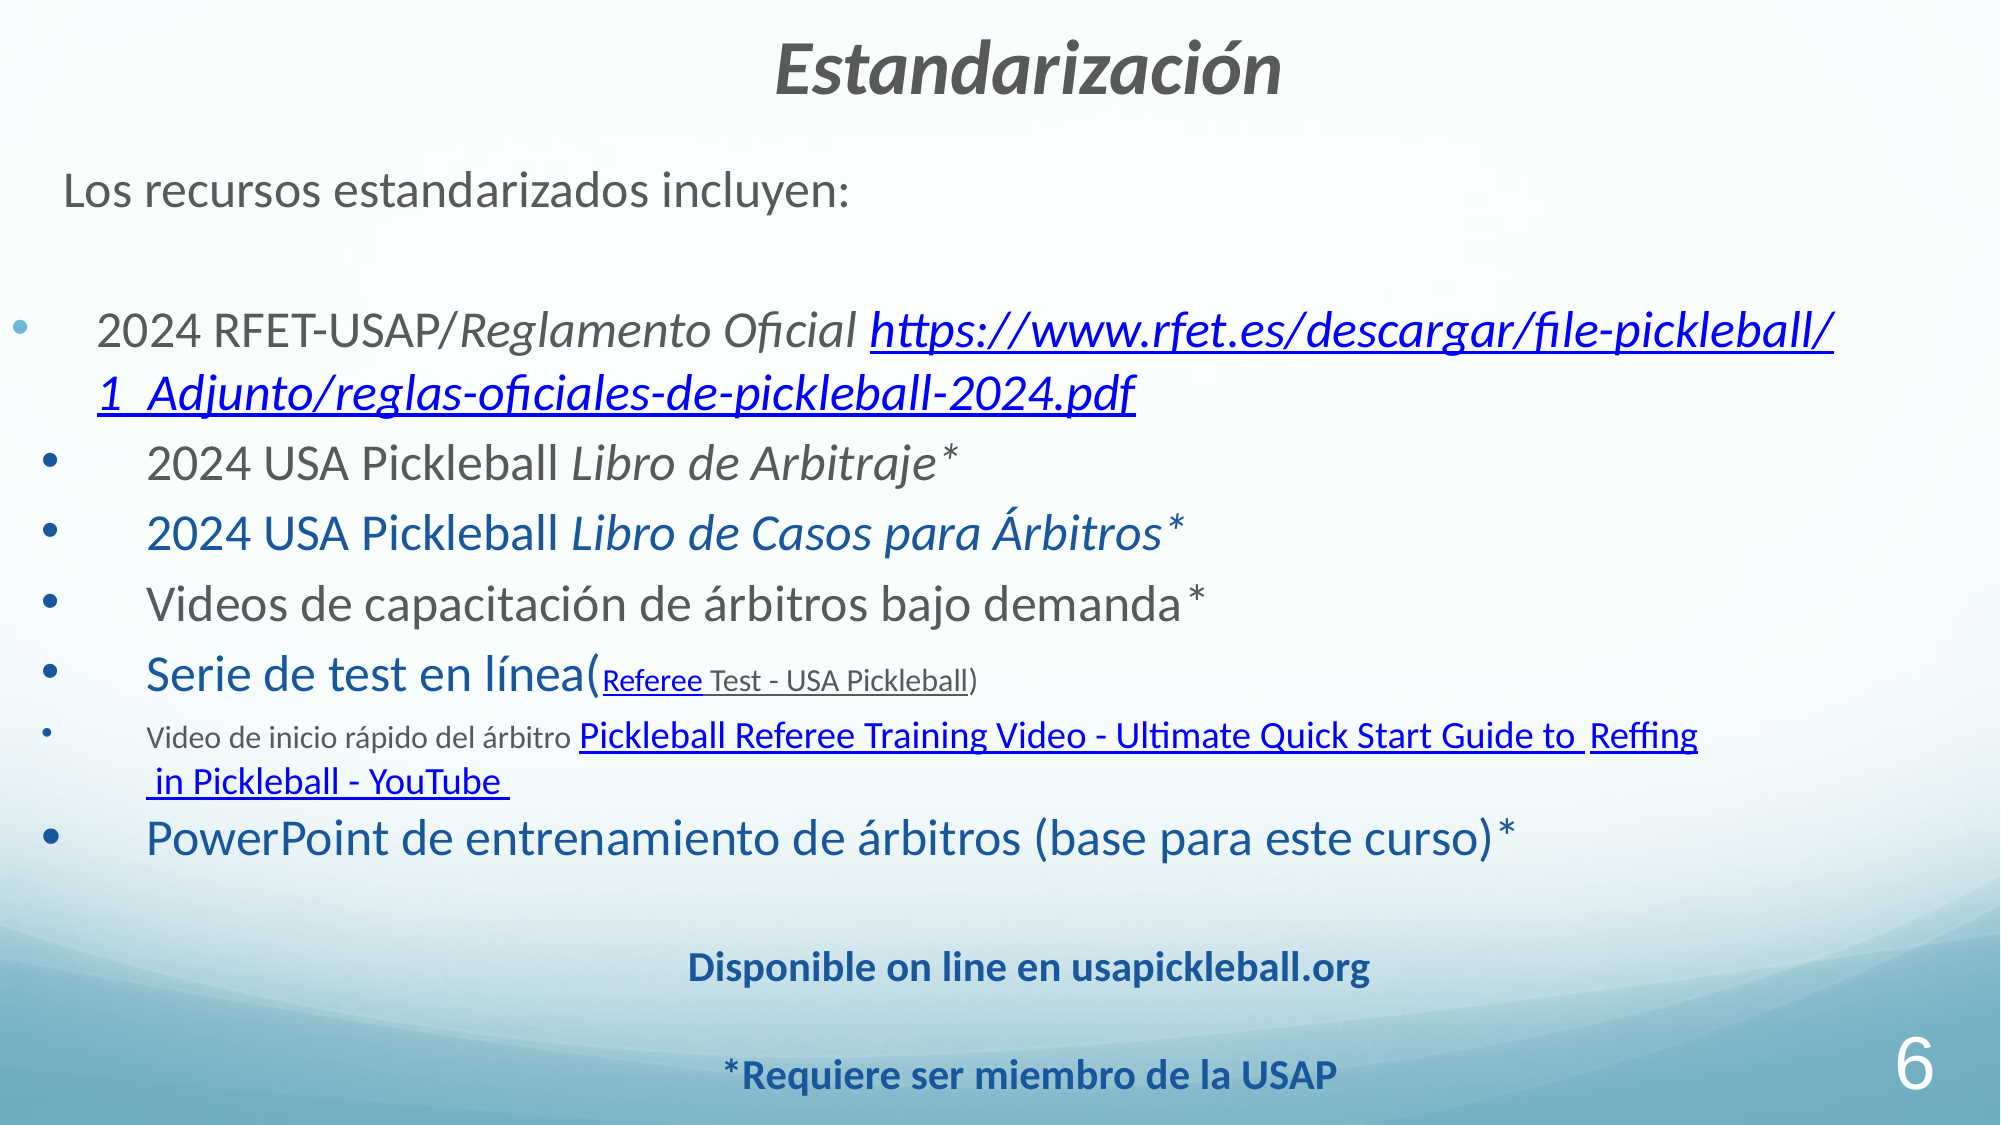

Estandarización

Los recursos estandarizados incluyen:

	2024 RFET-USAP/Reglamento Oficial https://www.rfet.es/descargar/file-pickleball/1_Adjunto/reglas-oficiales-de-pickleball-2024.pdf
2024 USA Pickleball Libro de Arbitraje*
2024 USA Pickleball Libro de Casos para Árbitros*
Videos de capacitación de árbitros bajo demanda*
Serie de test en línea(Referee Test - USA Pickleball)
Video de inicio rápido del árbitro Pickleball Referee Training Video - Ultimate Quick Start Guide to Reffing in Pickleball - YouTube
PowerPoint de entrenamiento de árbitros (base para este curso)*

Disponible on line en usapickleball.org

*Requiere ser miembro de la USAP

6